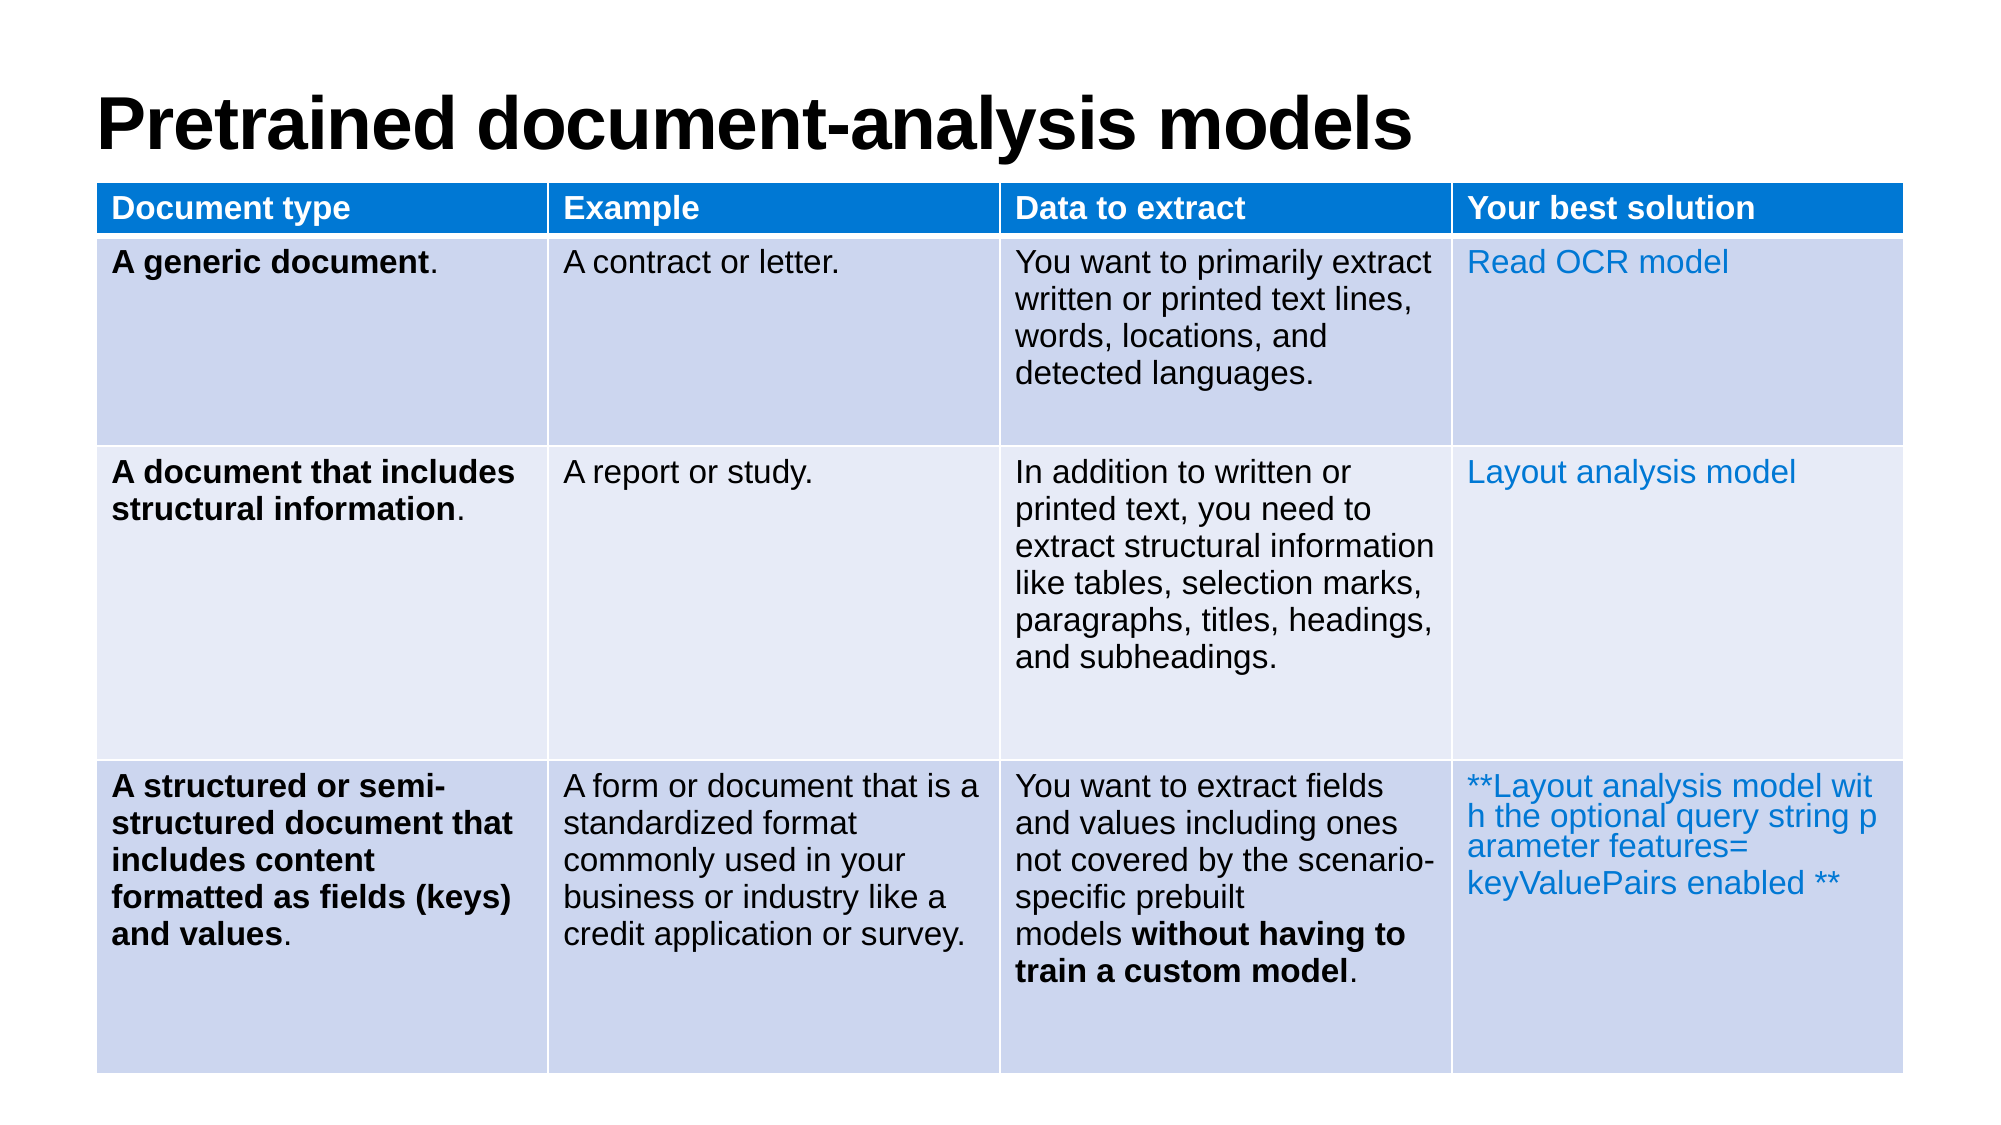

# Pretrained document-analysis models
| Document type | Example | Data to extract | Your best solution |
| --- | --- | --- | --- |
| A generic document. | A contract or letter. | You want to primarily extract written or printed text lines, words, locations, and detected languages. | Read OCR model |
| A document that includes structural information. | A report or study. | In addition to written or printed text, you need to extract structural information like tables, selection marks, paragraphs, titles, headings, and subheadings. | Layout analysis model |
| A structured or semi-structured document that includes content formatted as fields (keys) and values. | A form or document that is a standardized format commonly used in your business or industry like a credit application or survey. | You want to extract fields and values including ones not covered by the scenario-specific prebuilt models without having to train a custom model. | \*\*Layout analysis model with the optional query string parameter features=keyValuePairs enabled \*\* |